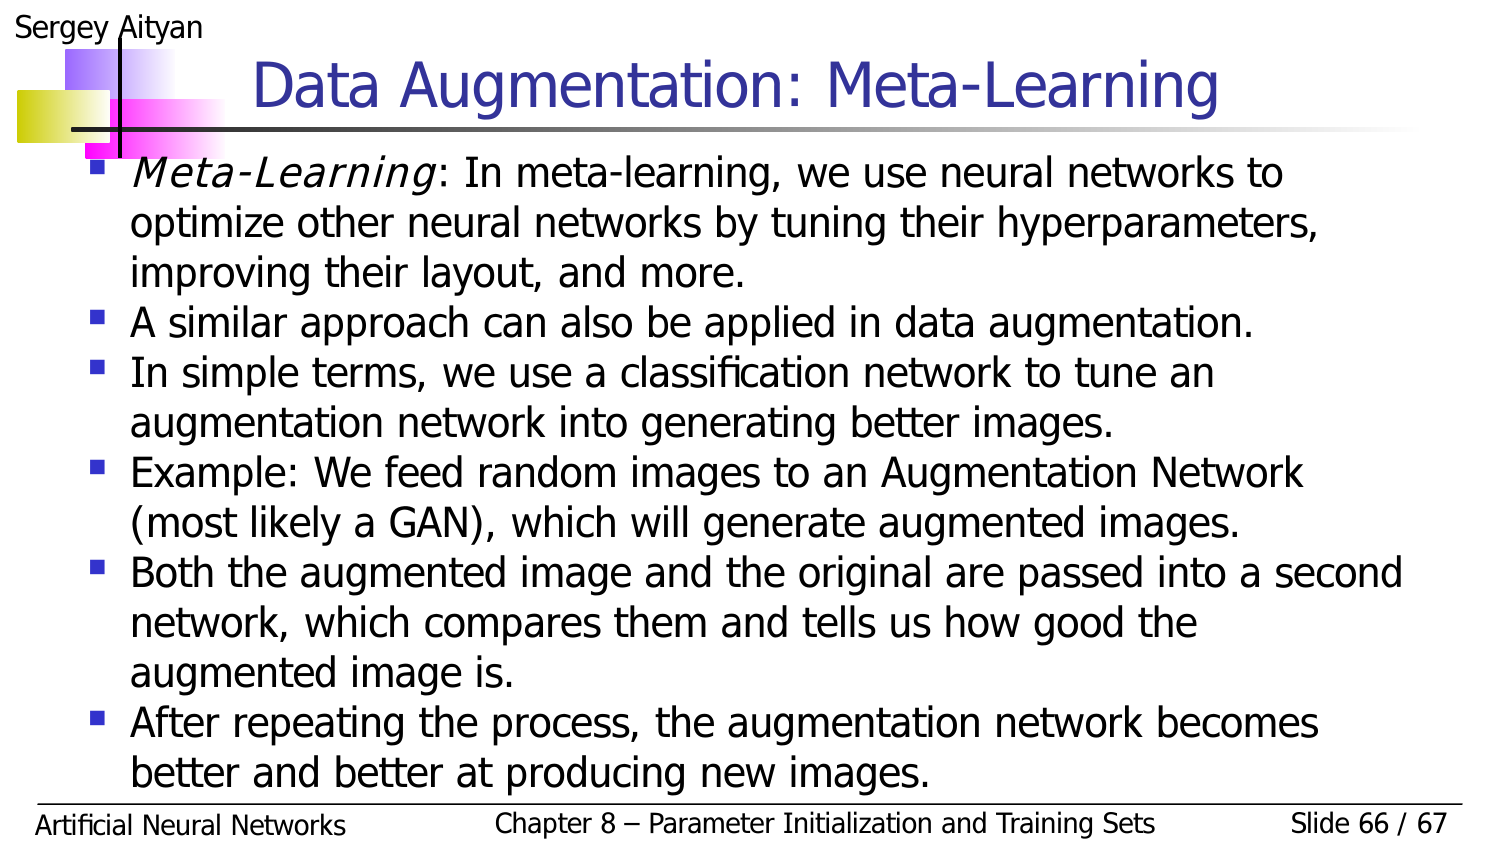

# Data Augmentation: Meta-Learning
Meta-Learning: In meta-learning, we use neural networks to optimize other neural networks by tuning their hyperparameters, improving their layout, and more.
A similar approach can also be applied in data augmentation.
In simple terms, we use a classification network to tune an augmentation network into generating better images.
Example: We feed random images to an Augmentation Network (most likely a GAN), which will generate augmented images.
Both the augmented image and the original are passed into a second network, which compares them and tells us how good the augmented image is.
After repeating the process, the augmentation network becomes better and better at producing new images.